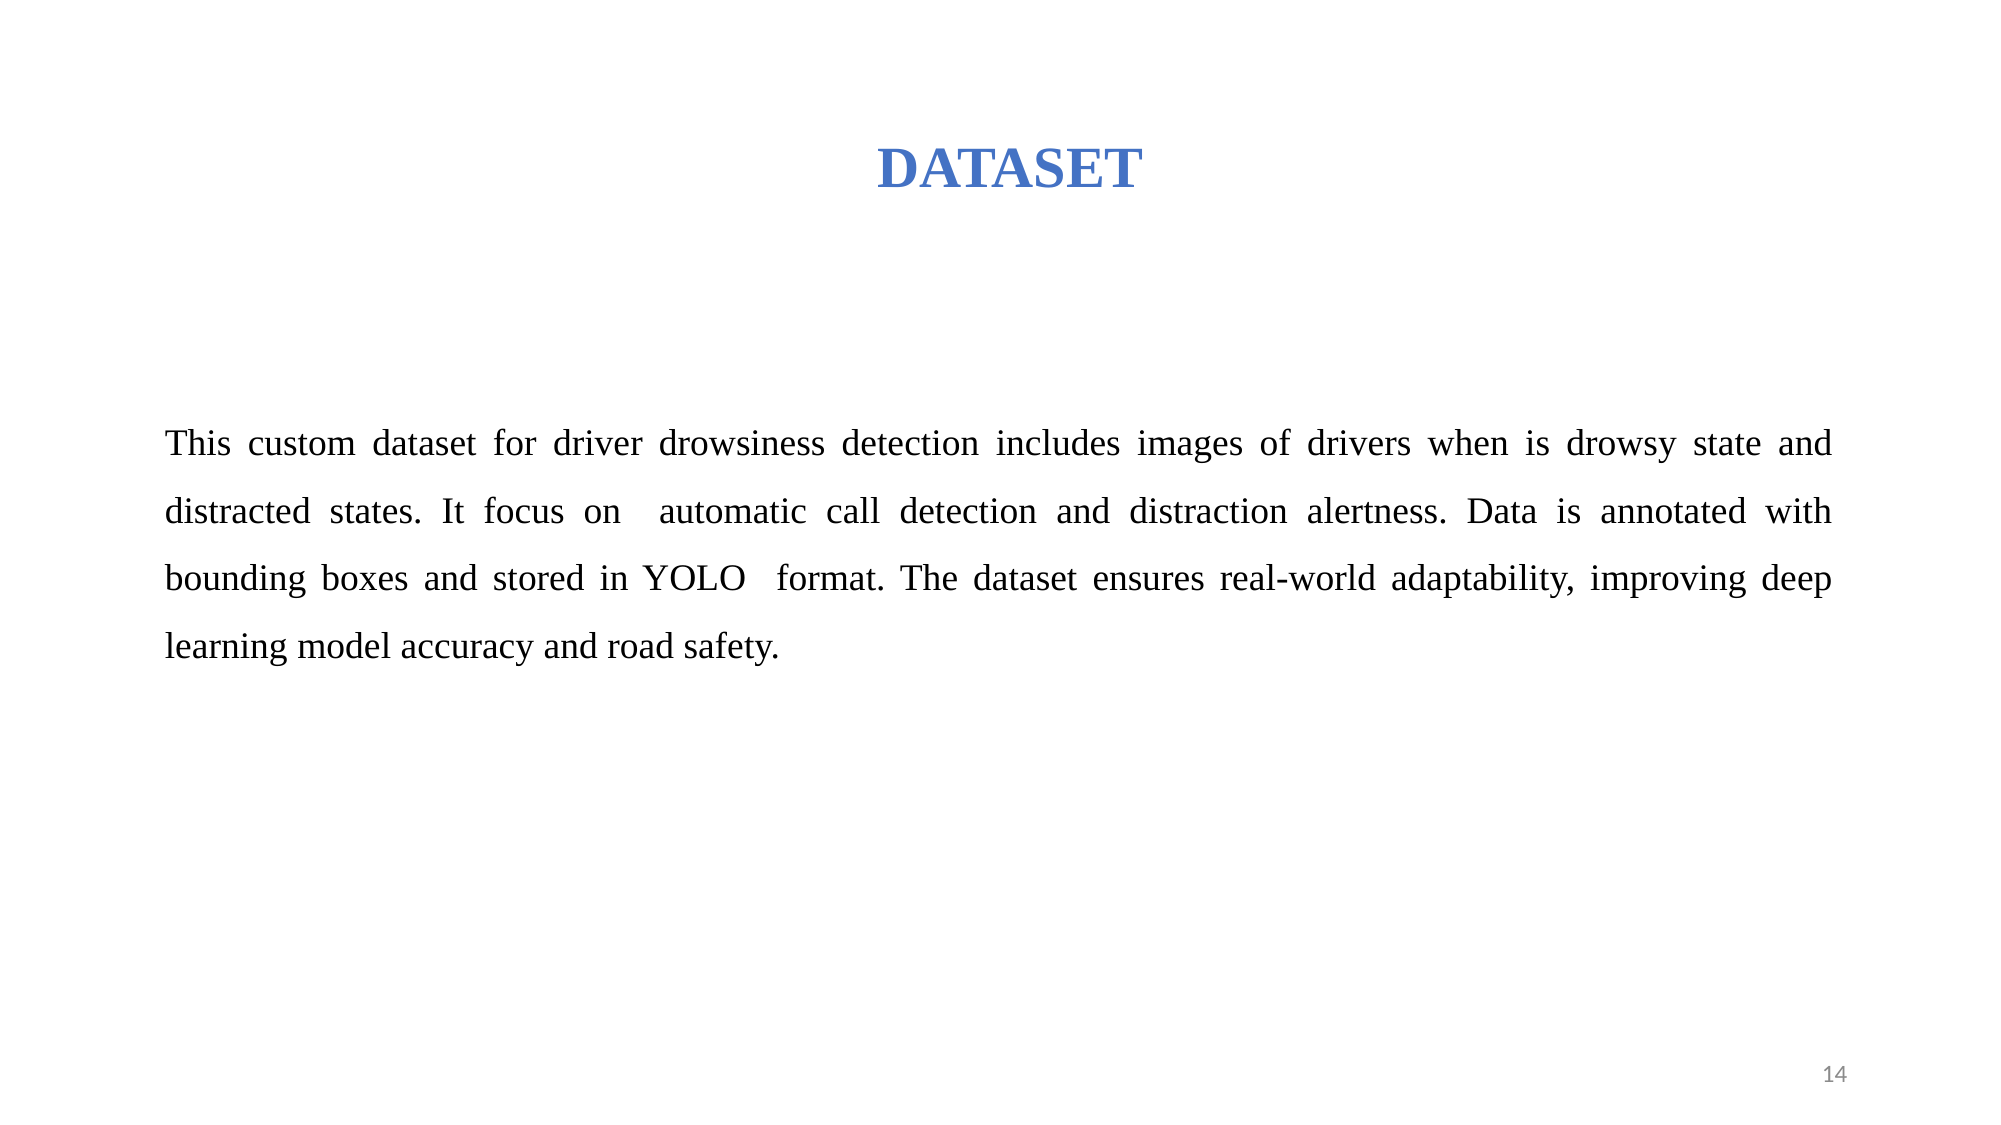

# DATASET
This custom dataset for driver drowsiness detection includes images of drivers when is drowsy state and distracted states. It focus on  automatic call detection and distraction alertness. Data is annotated with bounding boxes and stored in YOLO  format. The dataset ensures real-world adaptability, improving deep learning model accuracy and road safety.
14